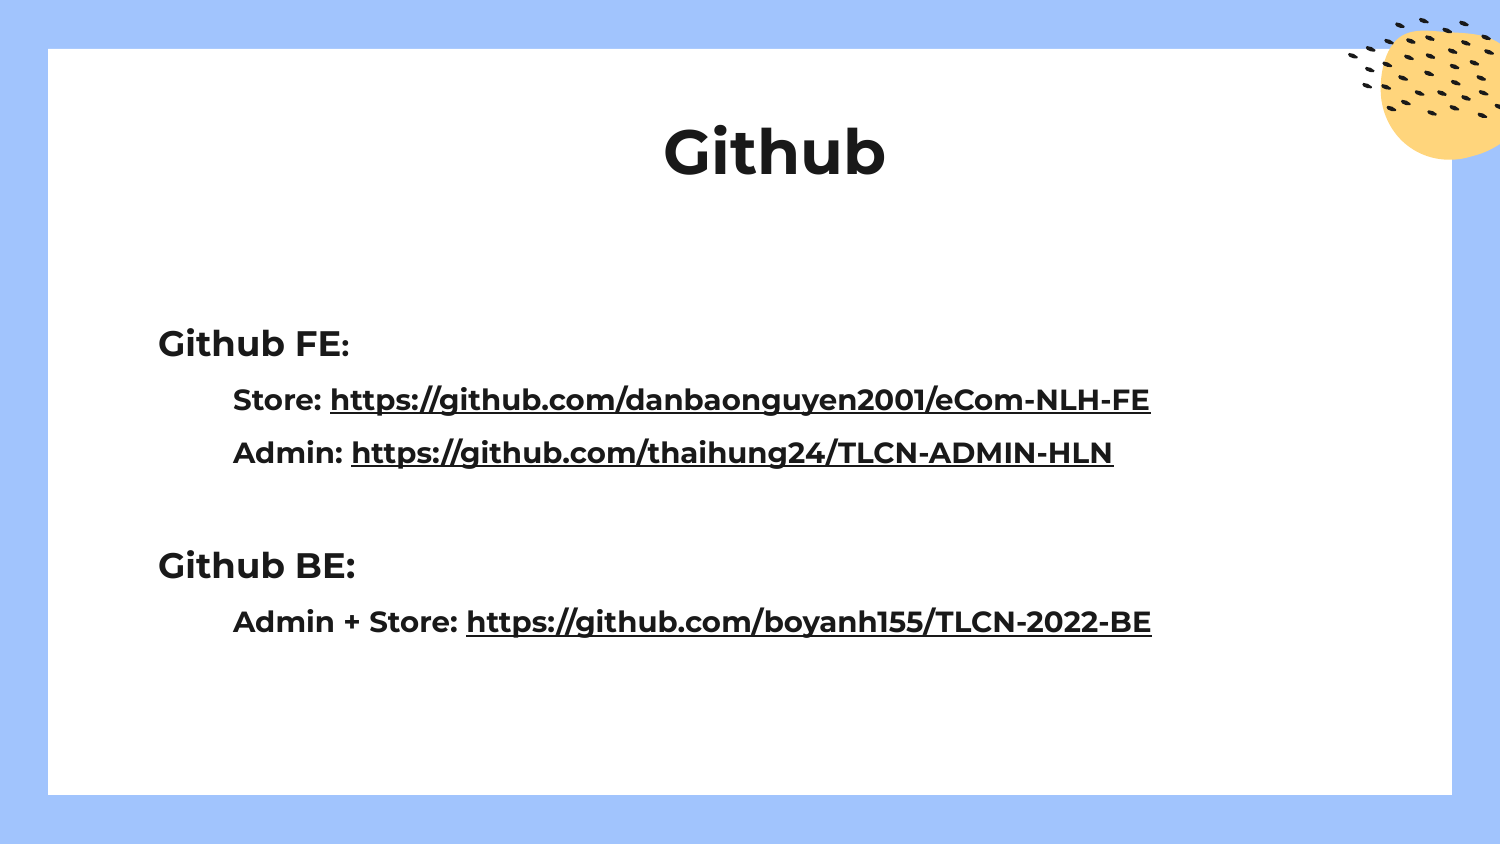

# Github

Github FE:
Store: https://github.com/danbaonguyen2001/eCom-NLH-FE
Admin: https://github.com/thaihung24/TLCN-ADMIN-HLN

Github BE:
Admin + Store: https://github.com/boyanh155/TLCN-2022-BE